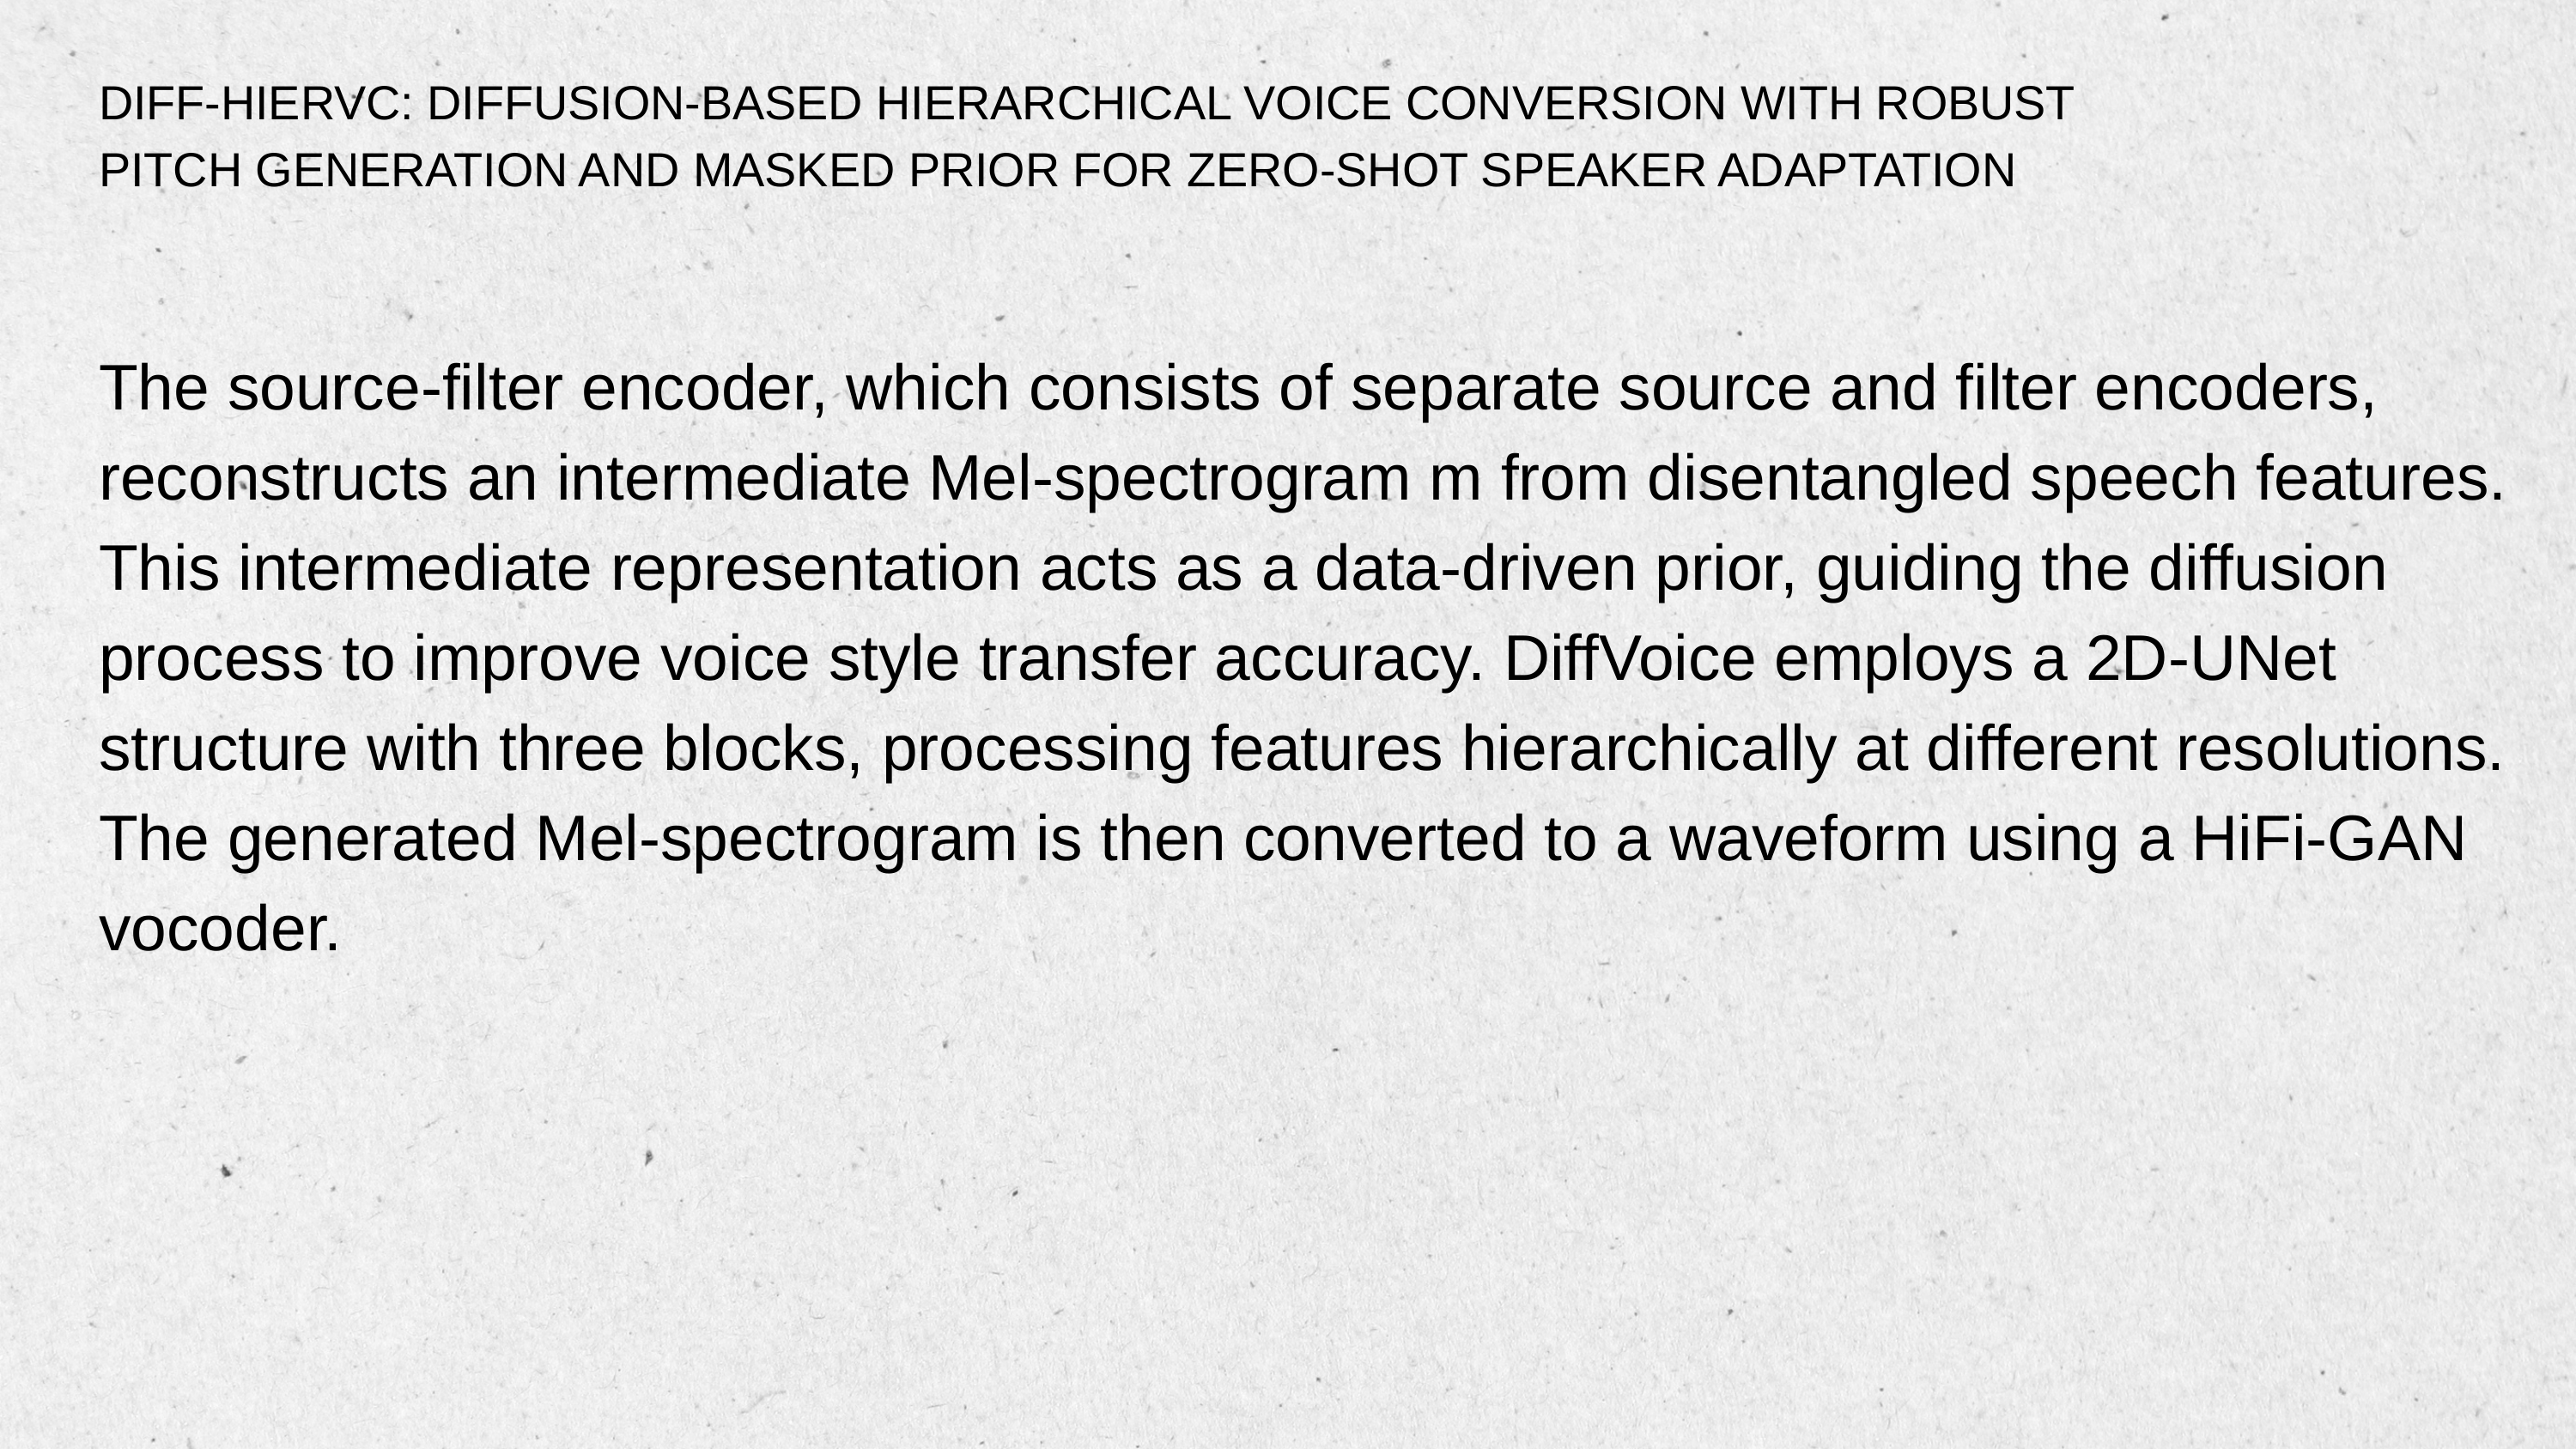

DIFF-HIERVC: DIFFUSION-BASED HIERARCHICAL VOICE CONVERSION WITH ROBUST PITCH GENERATION AND MASKED PRIOR FOR ZERO-SHOT SPEAKER ADAPTATION
The source-filter encoder, which consists of separate source and filter encoders, reconstructs an intermediate Mel-spectrogram m from disentangled speech features. This intermediate representation acts as a data-driven prior, guiding the diffusion process to improve voice style transfer accuracy. DiffVoice employs a 2D-UNet structure with three blocks, processing features hierarchically at different resolutions. The generated Mel-spectrogram is then converted to a waveform using a HiFi-GAN vocoder.